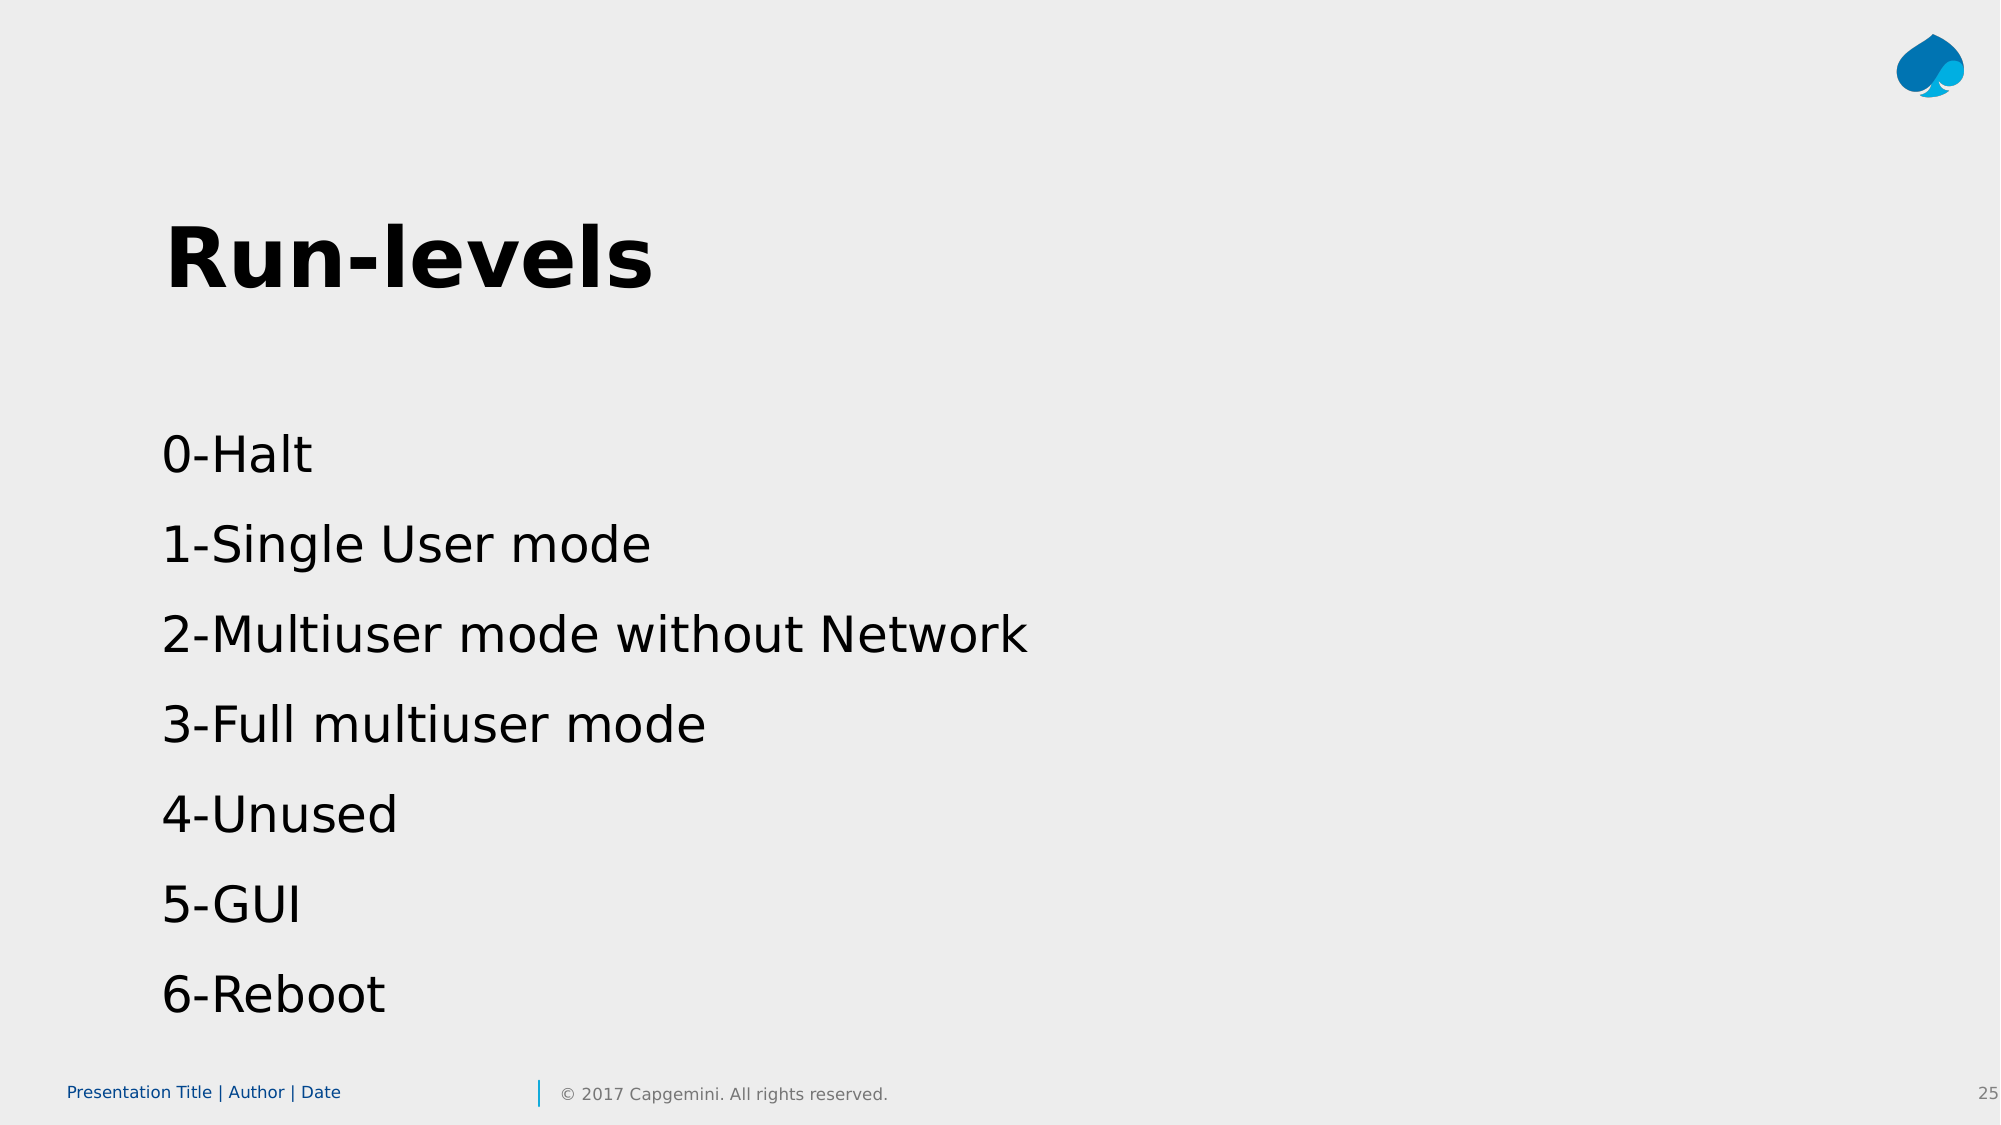

Run-levels
0-Halt
1-Single User mode
2-Multiuser mode without Network
3-Full multiuser mode
4-Unused
5-GUI
6-Reboot